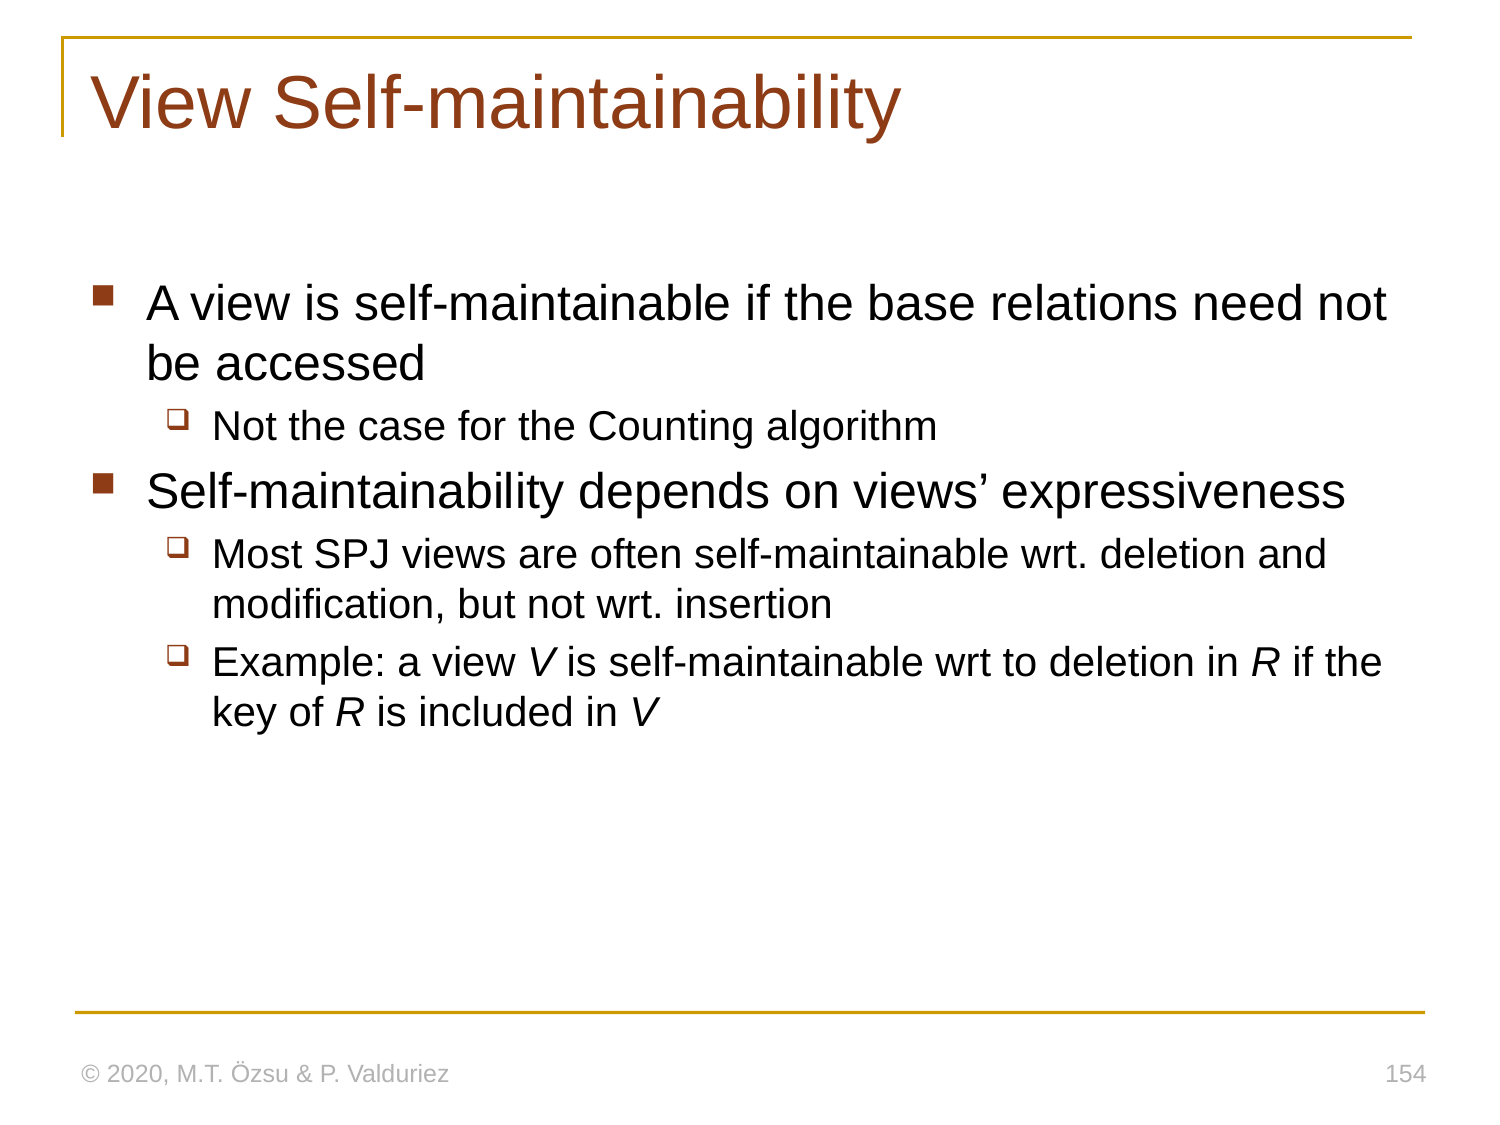

# View Self-maintainability
A view is self-maintainable if the base relations need not be accessed
Not the case for the Counting algorithm
Self-maintainability depends on views’ expressiveness
Most SPJ views are often self-maintainable wrt. deletion and modification, but not wrt. insertion
Example: a view V is self-maintainable wrt to deletion in R if the key of R is included in V
© 2020, M.T. Özsu & P. Valduriez
154